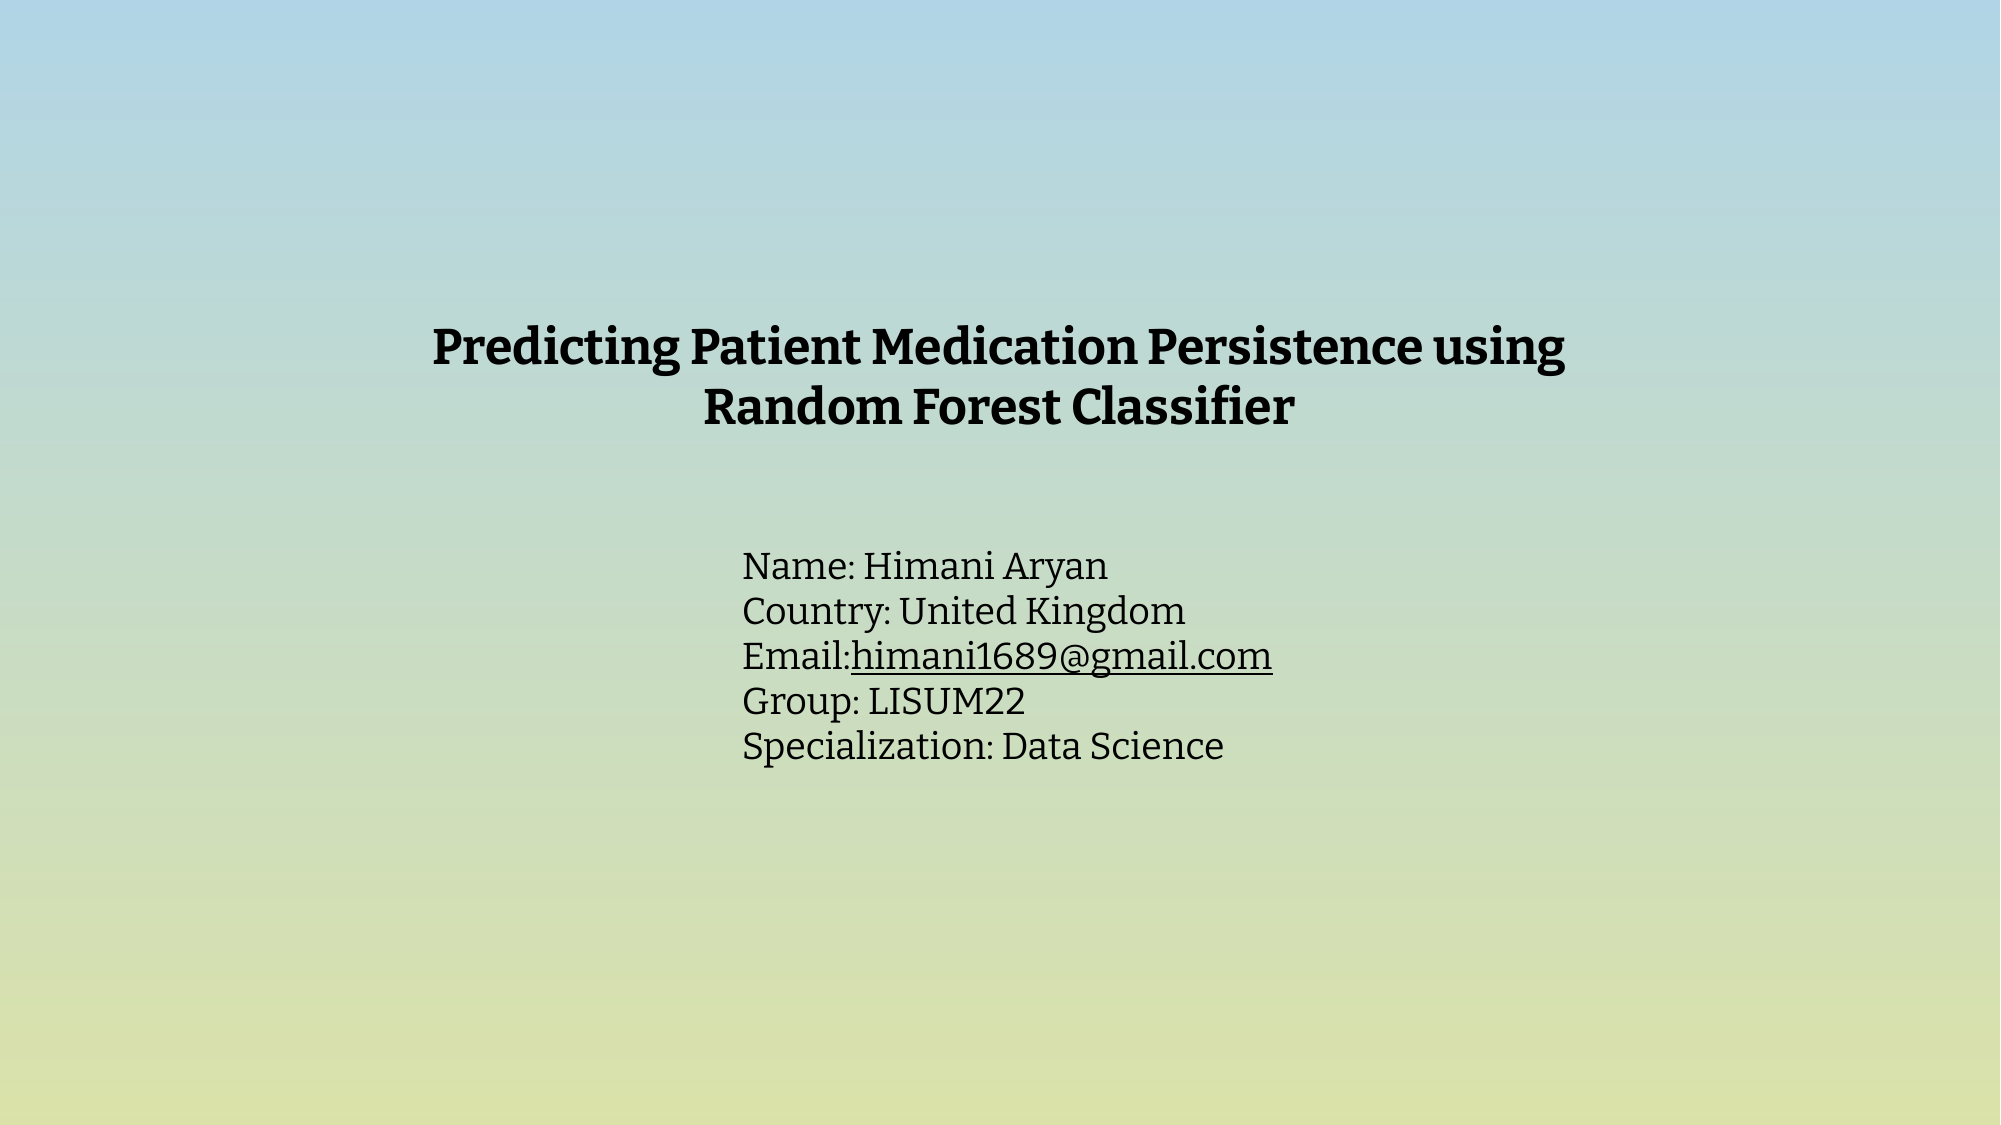

Predicting Patient Medication Persistence using Random Forest Classifier
Name: Himani Aryan
Country: United Kingdom
Email:himani1689@gmail.com
Group: LISUM22
Specialization: Data Science